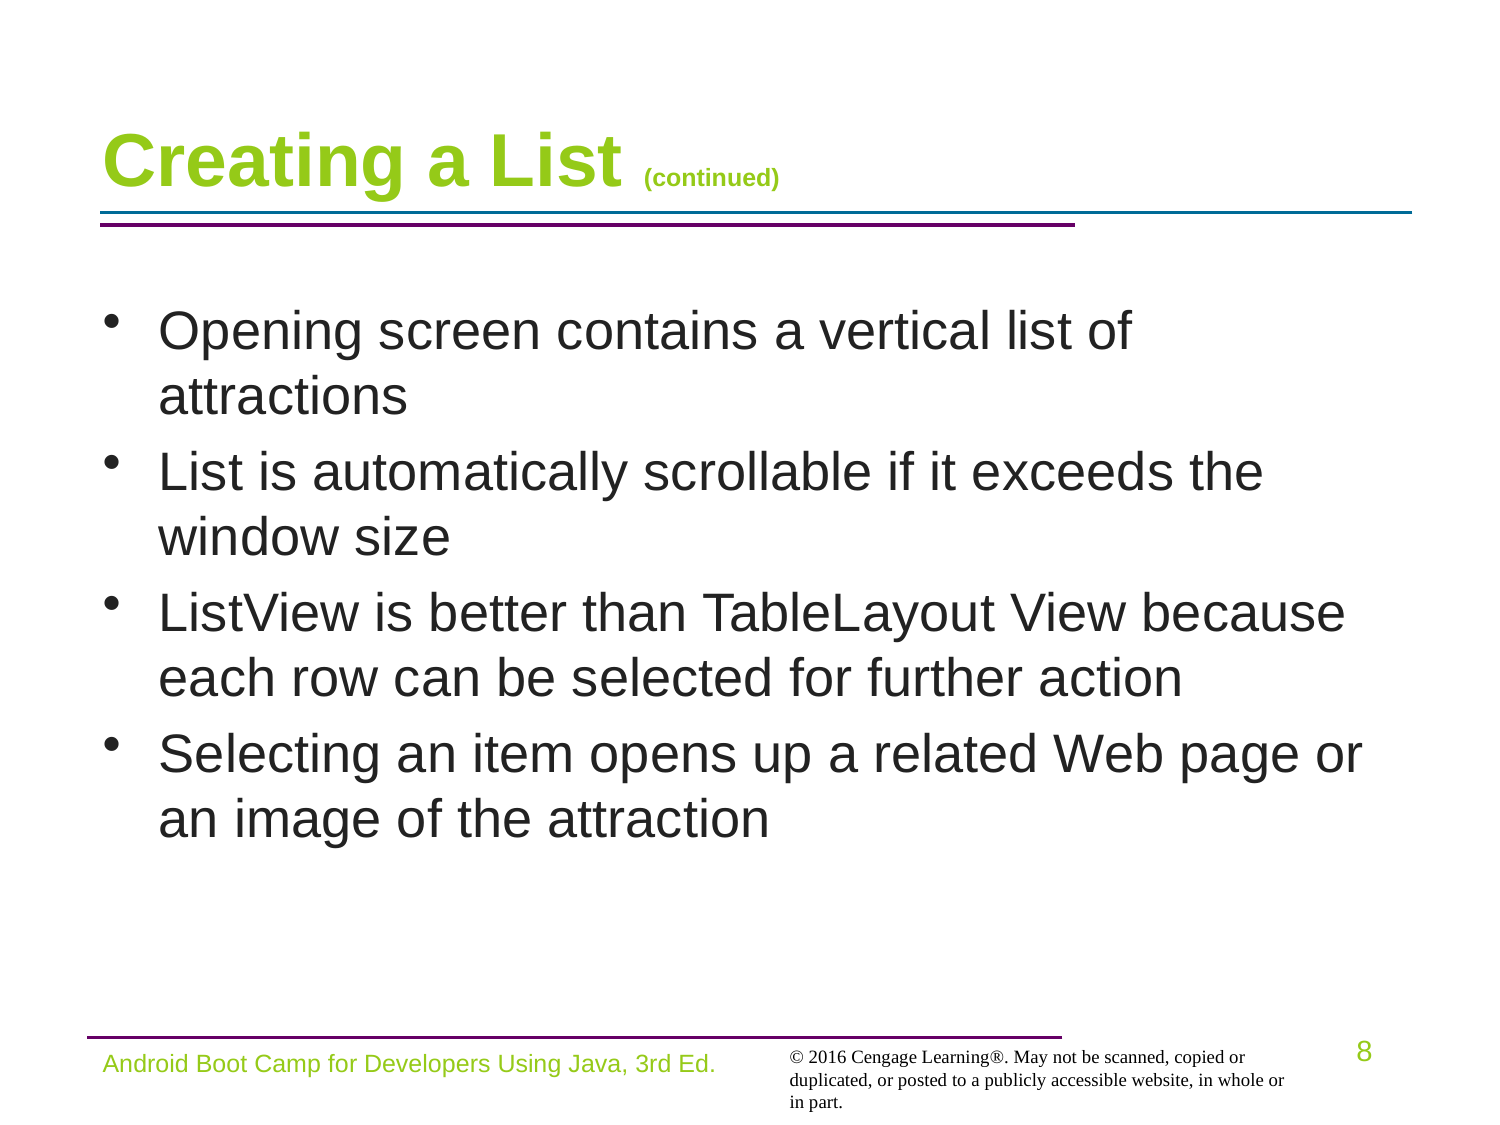

# Creating a List (continued)
Opening screen contains a vertical list of attractions
List is automatically scrollable if it exceeds the window size
ListView is better than TableLayout View because each row can be selected for further action
Selecting an item opens up a related Web page or an image of the attraction
Android Boot Camp for Developers Using Java, 3rd Ed.
8